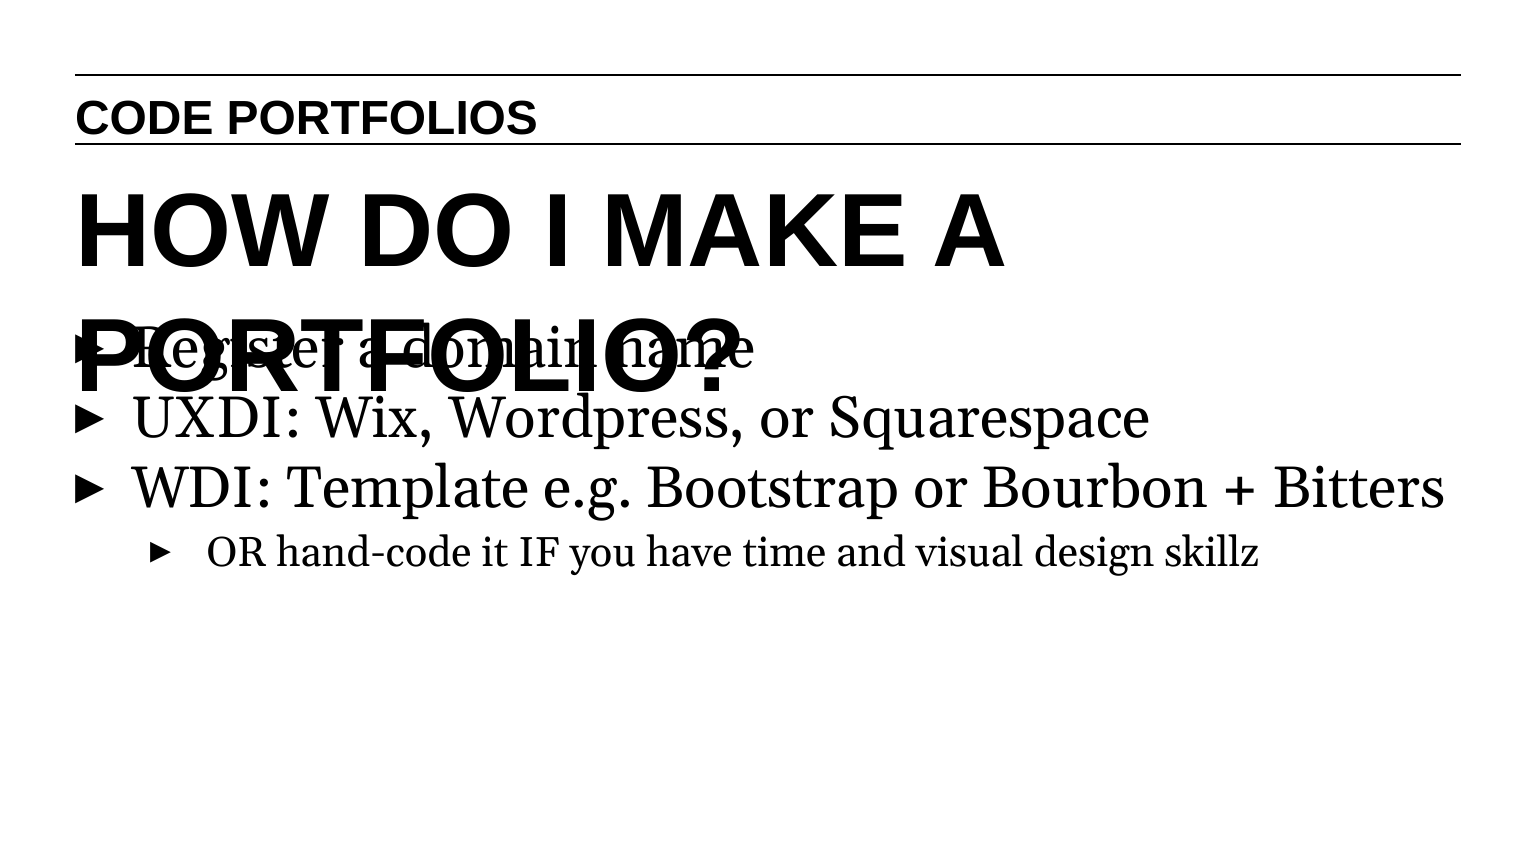

CODE PORTFOLIOS
HOW DO I MAKE A PORTFOLIO?
Register a domain name
UXDI: Wix, Wordpress, or Squarespace
WDI: Template e.g. Bootstrap or Bourbon + Bitters

OR hand-code it IF you have time and visual design skillz